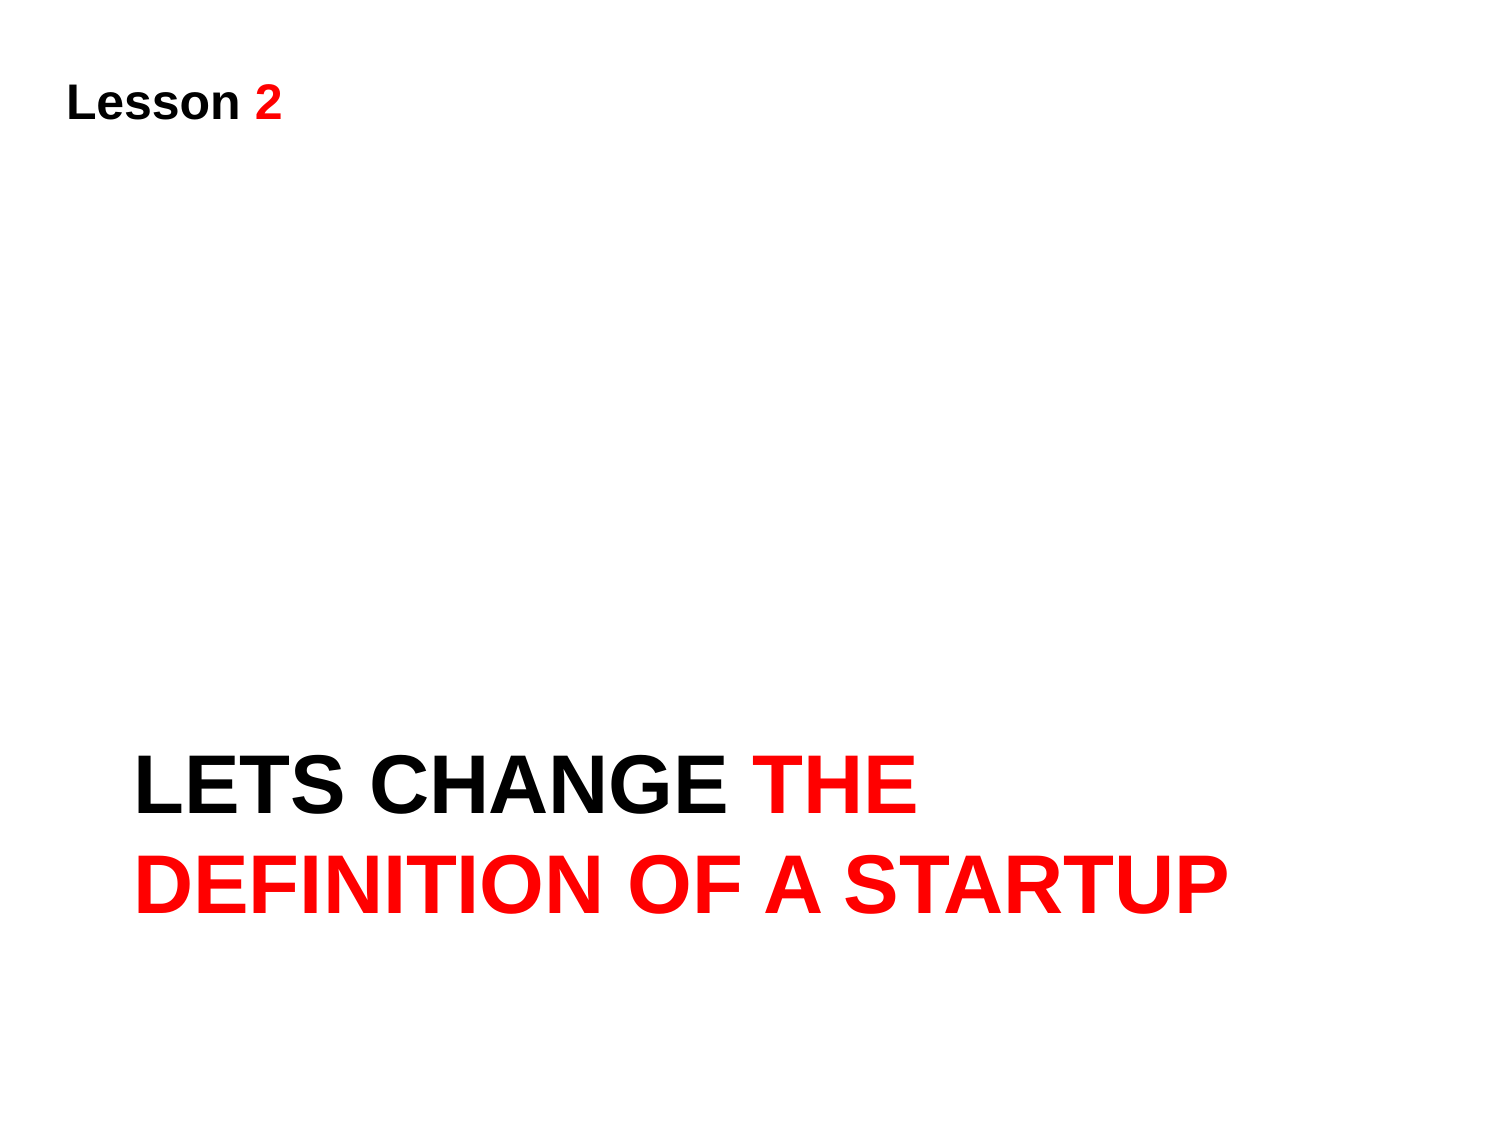

Lesson 2

# Lets Change The Definition of a Startup